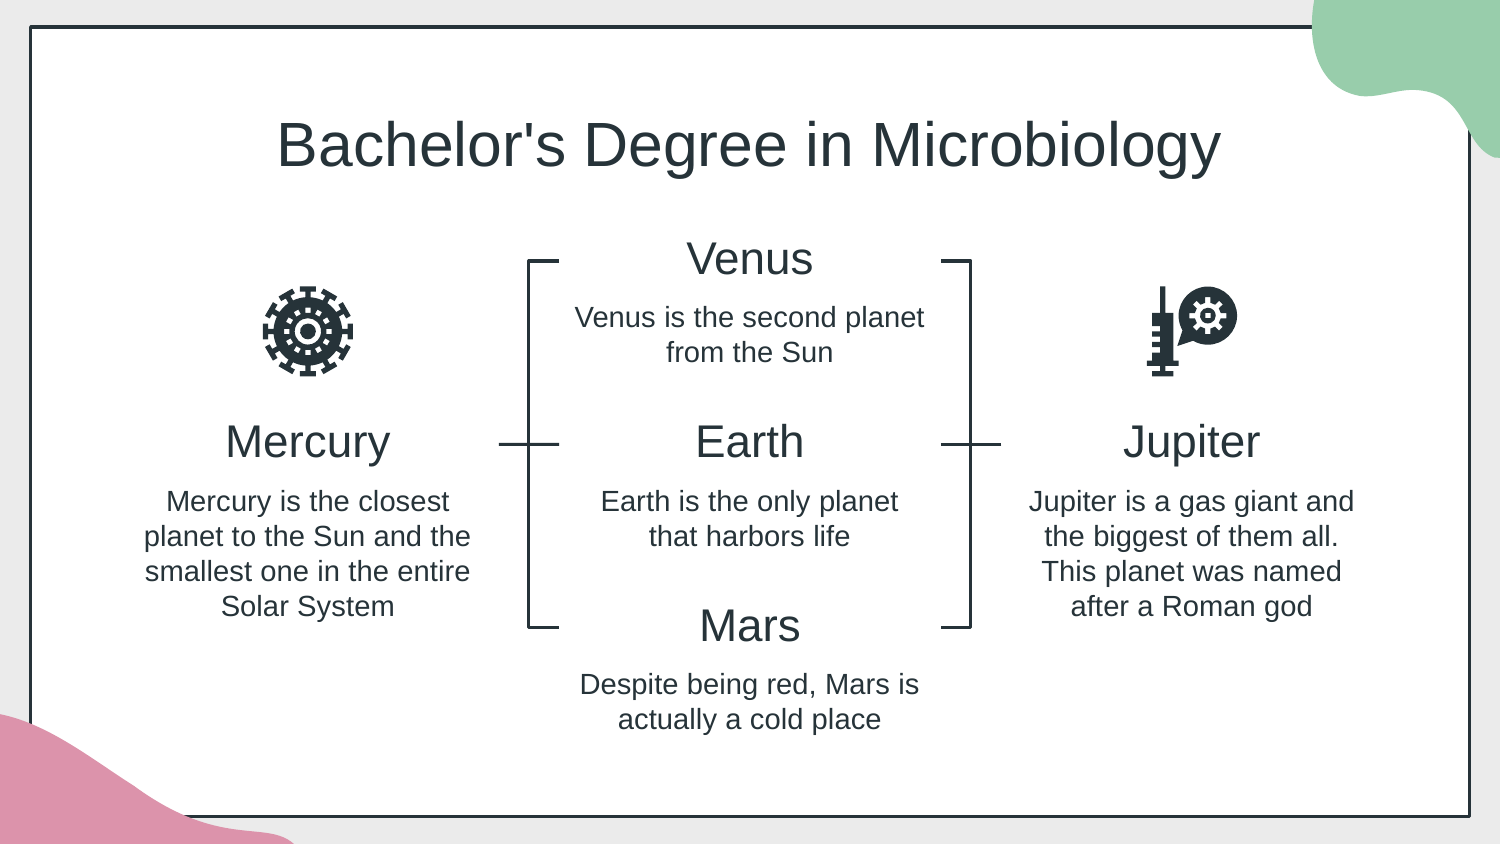

# Bachelor's Degree in Microbiology
Venus
Venus is the second planet from the Sun

Earth
Earth is the only planet that harbors life
Mercury
Jupiter
Mercury is the closest planet to the Sun and the smallest one in the entire Solar System
Jupiter is a gas giant and the biggest of them all. This planet was named after a Roman god
Mars
Despite being red, Mars is actually a cold place